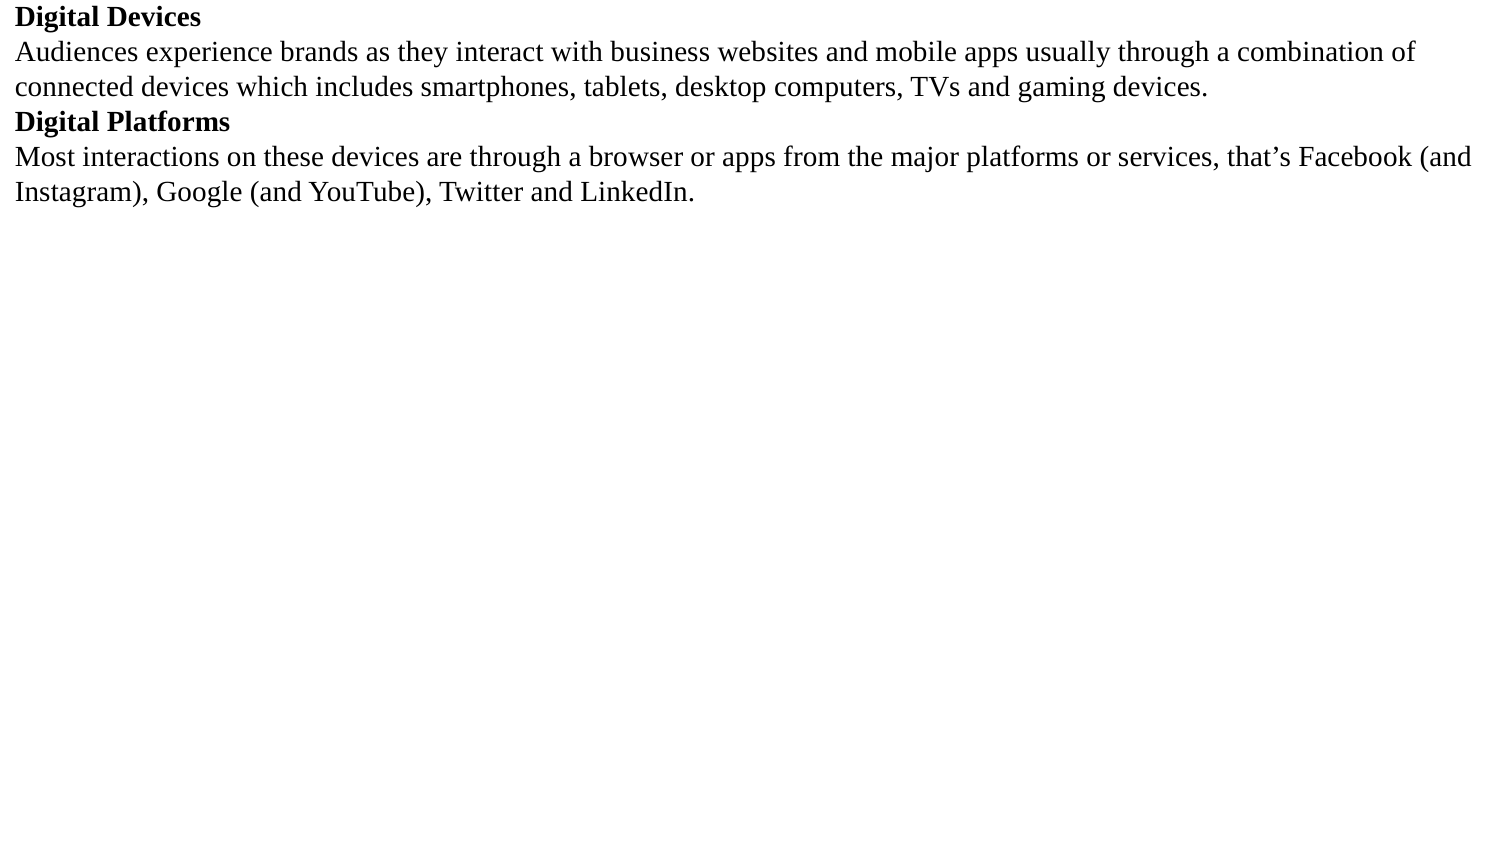

Digital Devices
Audiences experience brands as they interact with business websites and mobile apps usually through a combination of connected devices which includes smartphones, tablets, desktop computers, TVs and gaming devices.
Digital Platforms
Most interactions on these devices are through a browser or apps from the major platforms or services, that’s Facebook (and Instagram), Google (and YouTube), Twitter and LinkedIn.